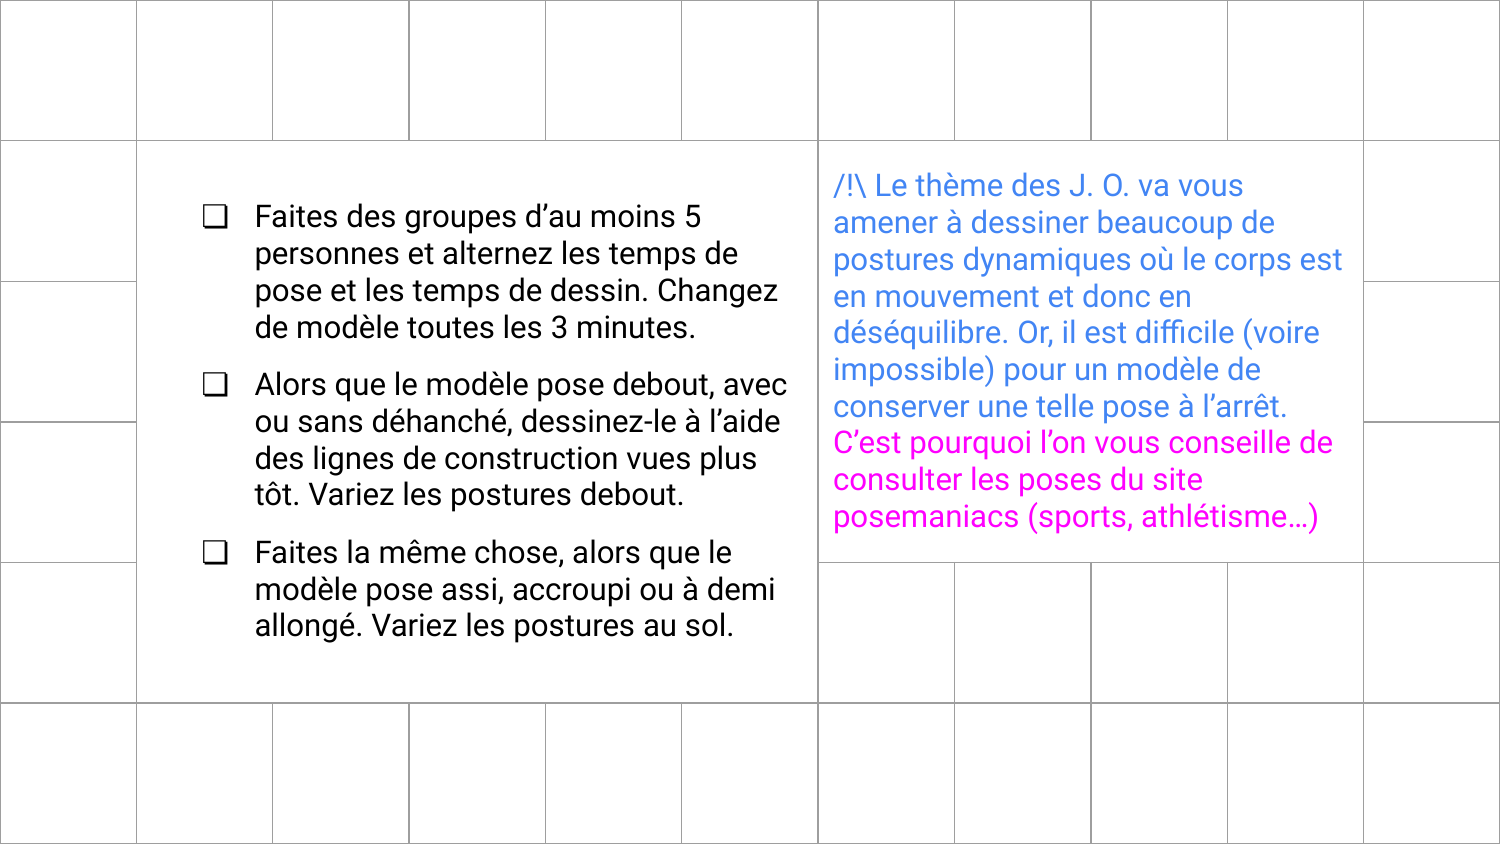

|  |  |  |  |  |  |  |  |  |  |  |
| --- | --- | --- | --- | --- | --- | --- | --- | --- | --- | --- |
|  | Faites des groupes d’au moins 5 personnes et alternez les temps de pose et les temps de dessin. Changez de modèle toutes les 3 minutes. Alors que le modèle pose debout, avec ou sans déhanché, dessinez-le à l’aide des lignes de construction vues plus tôt. Variez les postures debout. Faites la même chose, alors que le modèle pose assi, accroupi ou à demi allongé. Variez les postures au sol. |  |  |  |  | /!\ Le thème des J. O. va vous amener à dessiner beaucoup de postures dynamiques où le corps est en mouvement et donc en déséquilibre. Or, il est difficile (voire impossible) pour un modèle de conserver une telle pose à l’arrêt. C’est pourquoi l’on vous conseille de consulter les poses du site posemaniacs (sports, athlétisme…) |  |  |  |  |
|  |  |  |  |  |  |  |  |  |  |  |
|  |  |  |  |  |  |  |  |  |  |  |
|  |  |  |  |  |  |  |  |  |  |  |
|  |  |  |  |  |  |  |  |  |  |  |
|  |  |  |  |  |  |  |  |  |  |  |
|  |  |  |  |  |  |  |  |  |  |  |